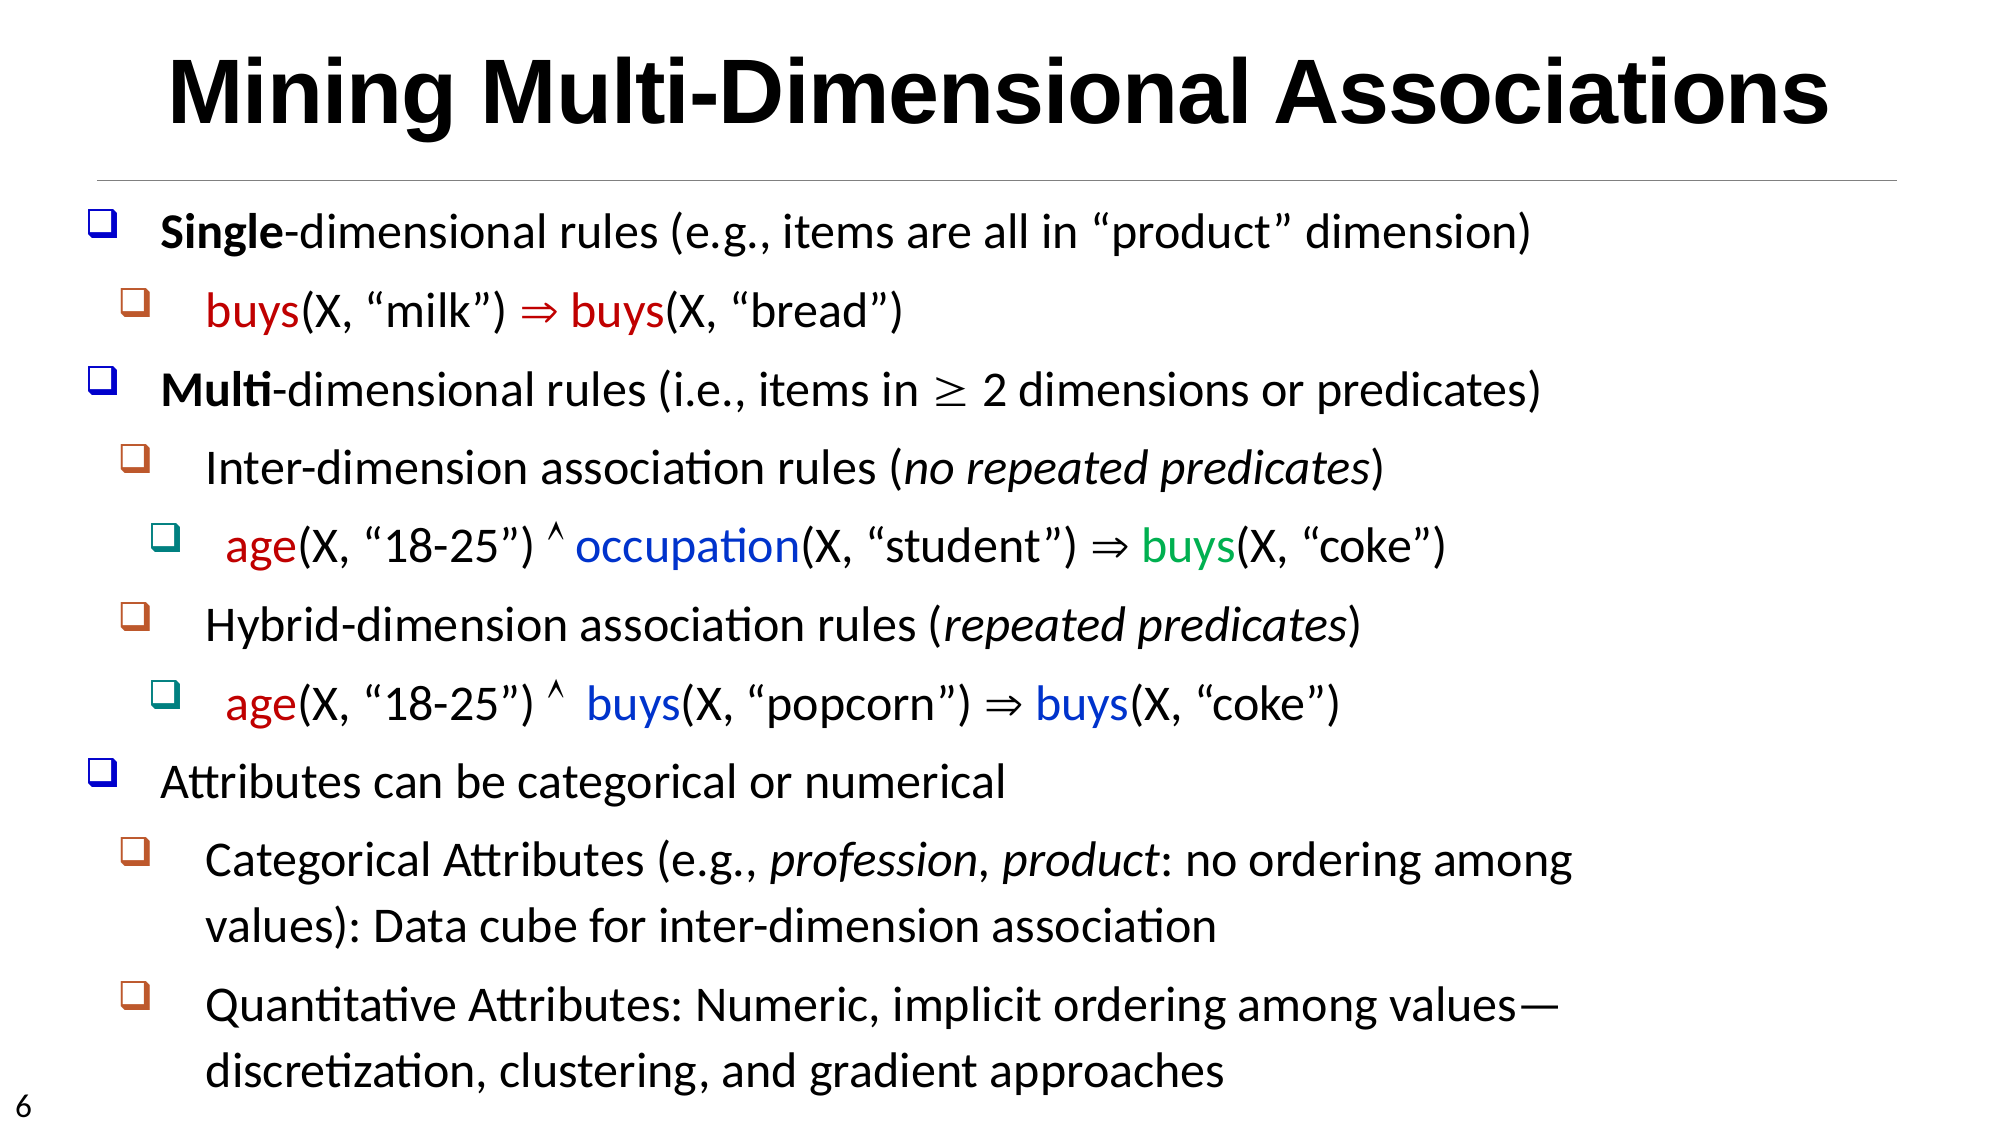

# Mining Multi-Dimensional Associations
Single-dimensional rules (e.g., items are all in “product” dimension)
buys(X, “milk”) ⇒ buys(X, “bread”)
Multi-dimensional rules (i.e., items in ≥ 2 dimensions or predicates)
Inter-dimension association rules (no repeated predicates)
age(X, “18-25”) ∧ occupation(X, “student”) ⇒ buys(X, “coke”)
Hybrid-dimension association rules (repeated predicates)
age(X, “18-25”) ∧  buys(X, “popcorn”) ⇒ buys(X, “coke”)
Attributes can be categorical or numerical
Categorical Attributes (e.g., profession, product: no ordering among values): Data cube for inter-dimension association
Quantitative Attributes: Numeric, implicit ordering among values—discretization, clustering, and gradient approaches